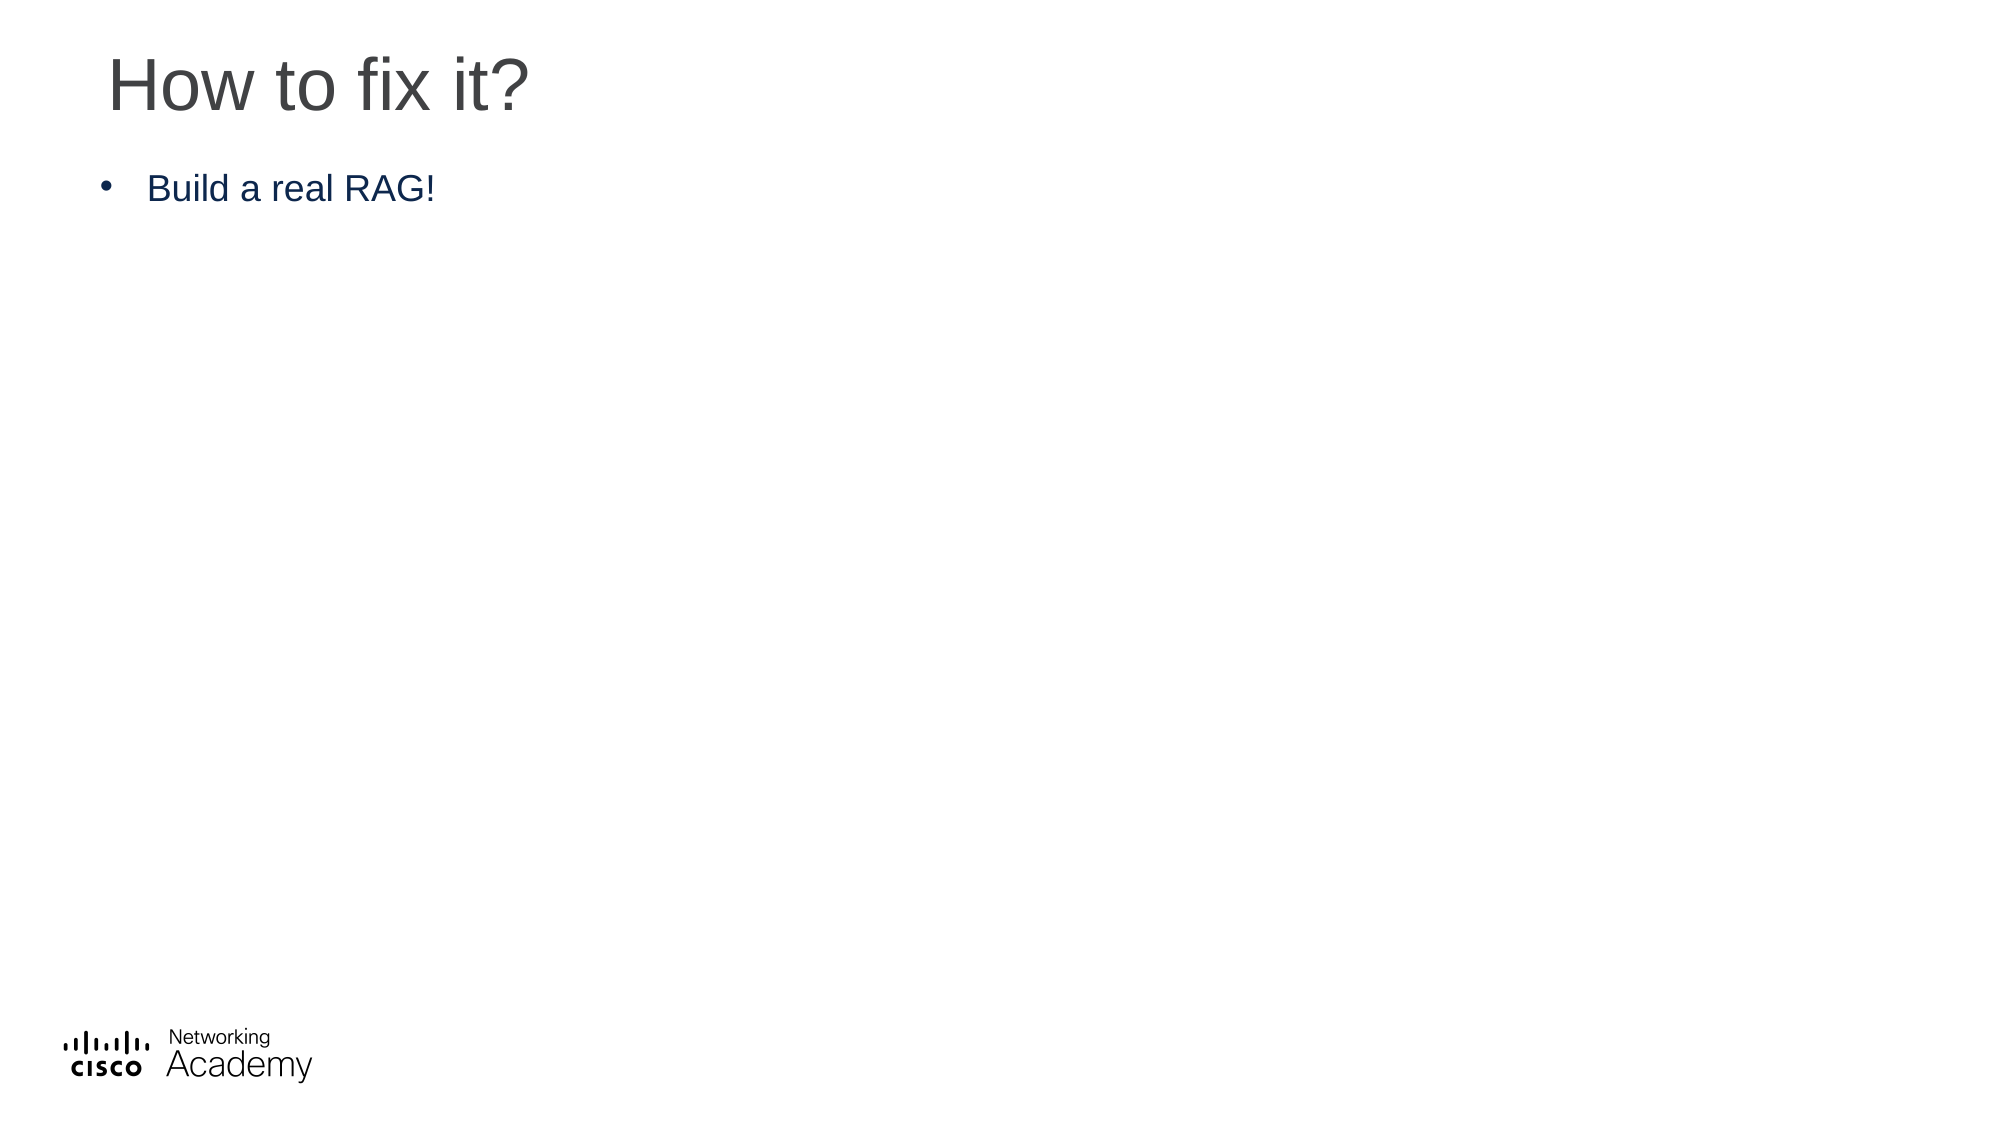

# How to fix it?
Build a real RAG!